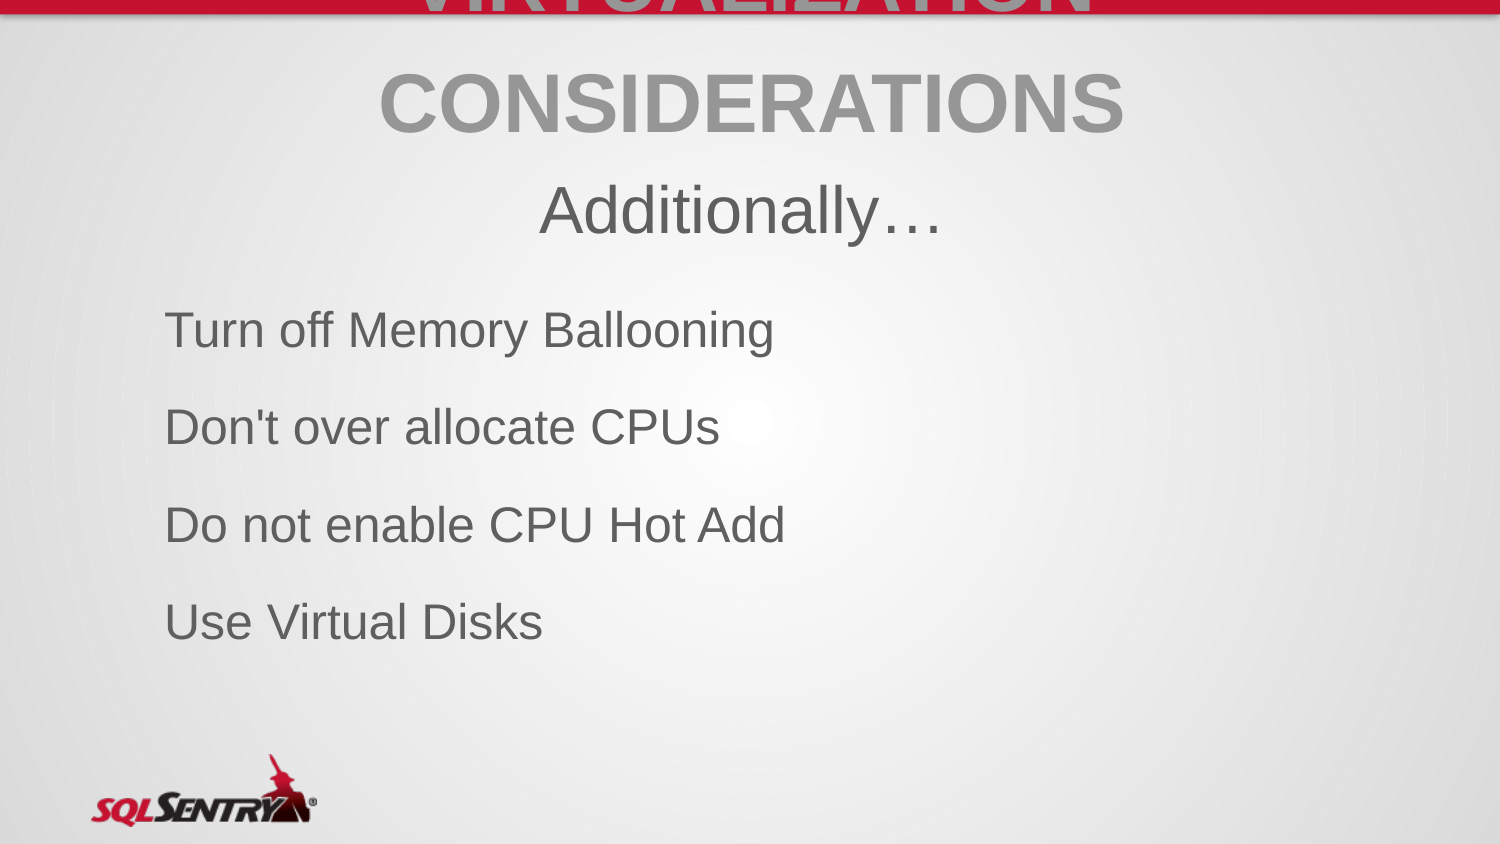

# virtualization considerations
Additionally…
Turn off Memory Ballooning
Don't over allocate CPUs
Do not enable CPU Hot Add
Use Virtual Disks